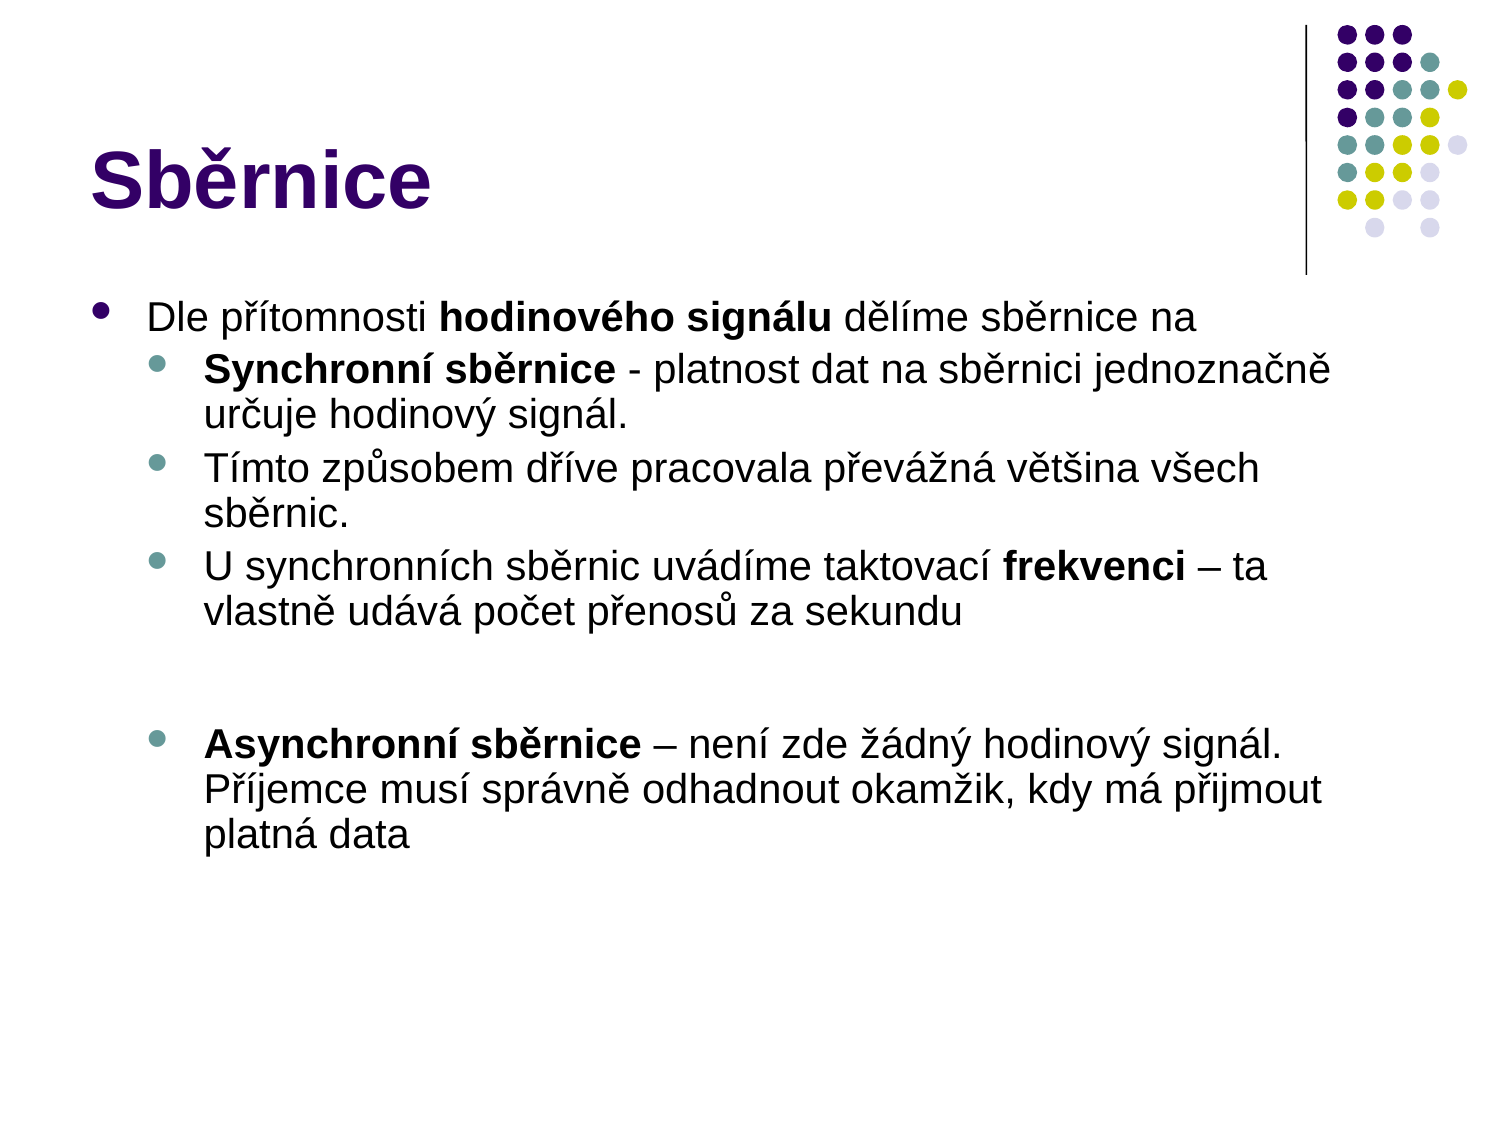

# Sběrnice
Dle přítomnosti hodinového signálu dělíme sběrnice na
Synchronní sběrnice - platnost dat na sběrnici jednoznačně určuje hodinový signál.
Tímto způsobem dříve pracovala převážná většina všech sběrnic.
U synchronních sběrnic uvádíme taktovací frekvenci – ta vlastně udává počet přenosů za sekundu

Asynchronní sběrnice – není zde žádný hodinový signál. Příjemce musí správně odhadnout okamžik, kdy má přijmout platná data